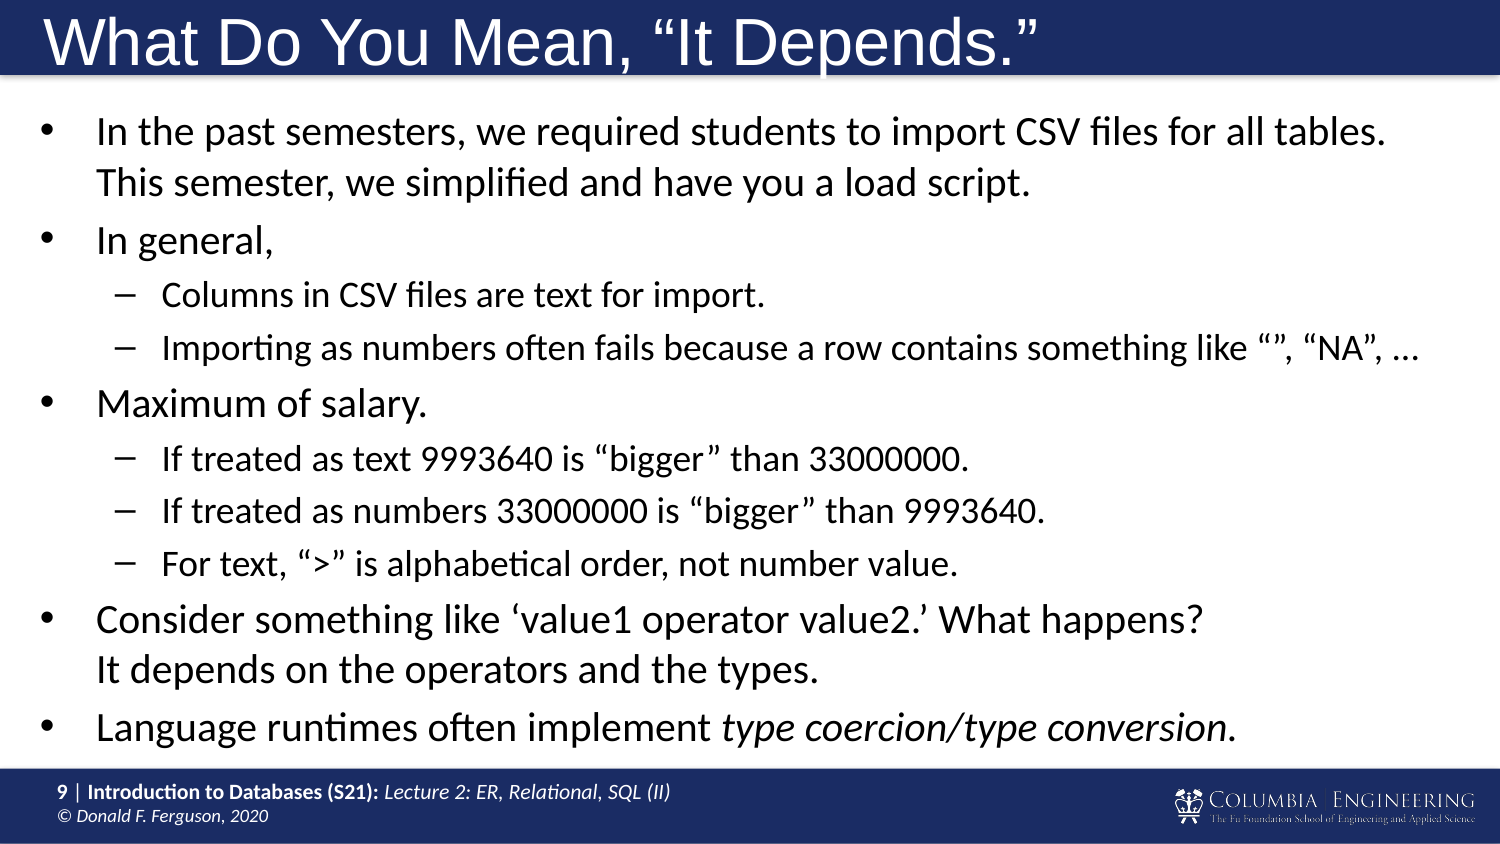

# What Do You Mean, “It Depends.”
In the past semesters, we required students to import CSV files for all tables.
This semester, we simplified and have you a load script.
In general,
Columns in CSV files are text for import.
Importing as numbers often fails because a row contains something like “”, “NA”, ...
Maximum of salary.
If treated as text 9993640 is “bigger” than 33000000.
If treated as numbers 33000000 is “bigger” than 9993640.
For text, “>” is alphabetical order, not number value.
Consider something like ‘value1 operator value2.’ What happens?
It depends on the operators and the types.
Language runtimes often implement type coercion/type conversion.